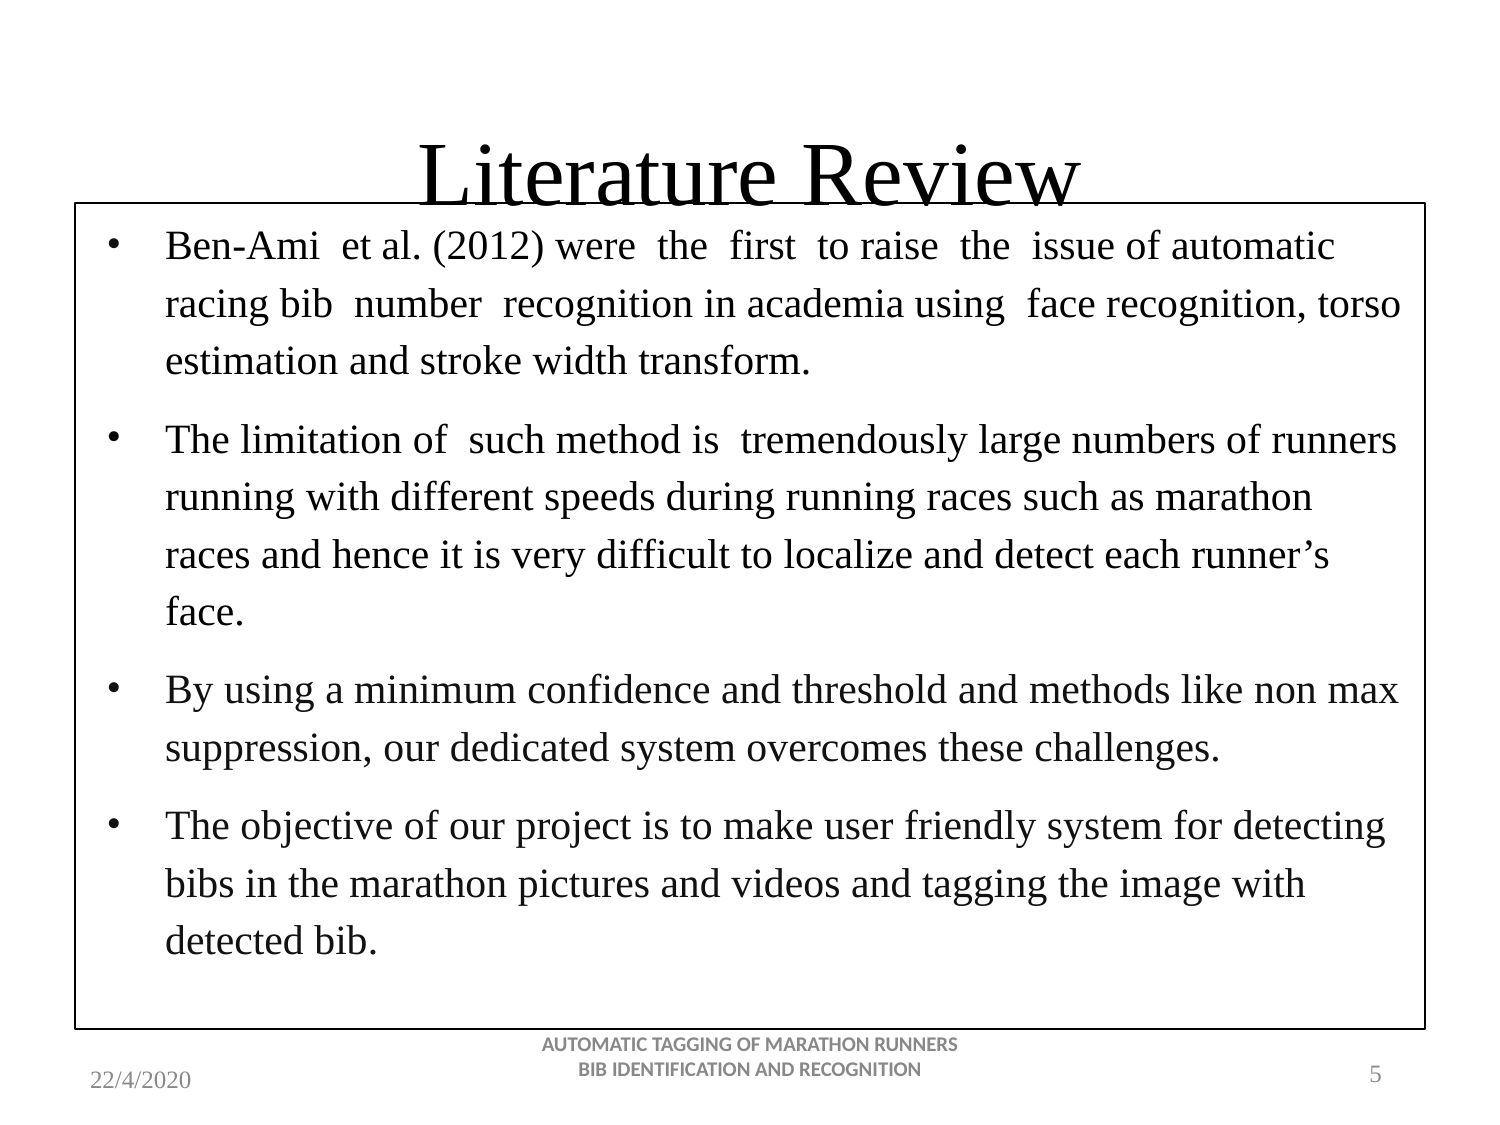

# Literature Review
Ben-Ami  et al. (2012) were  the  first  to raise  the  issue of automatic  racing bib  number  recognition in academia using  face recognition, torso estimation and stroke width transform.
The limitation of  such method is  tremendously large numbers of runners running with different speeds during running races such as marathon races and hence it is very difficult to localize and detect each runner’s face.
By using a minimum confidence and threshold and methods like non max suppression, our dedicated system overcomes these challenges.
The objective of our project is to make user friendly system for detecting bibs in the marathon pictures and videos and tagging the image with detected bib.
AUTOMATIC TAGGING OF MARATHON RUNNERS BIB IDENTIFICATION AND RECOGNITION

5
22/4/2020